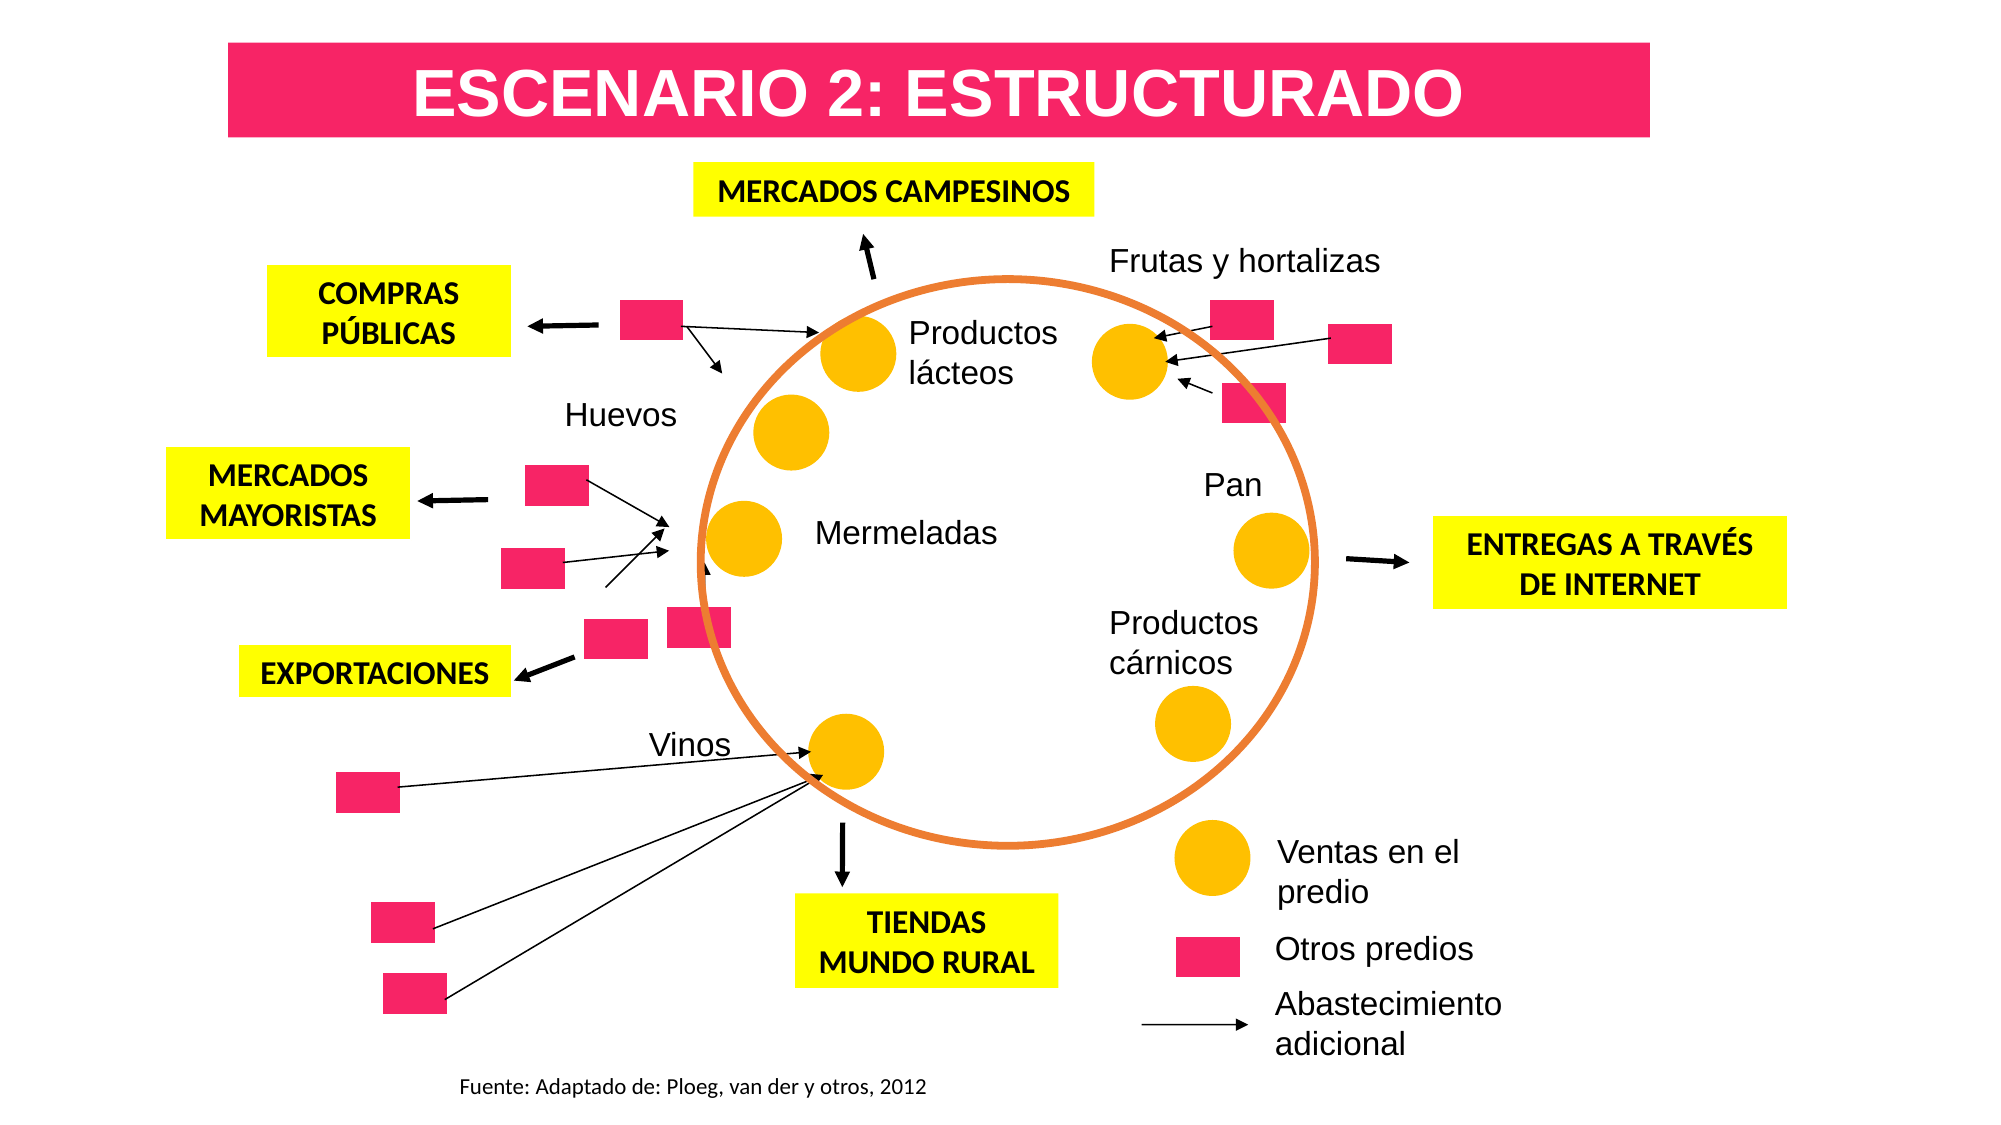

ESCENARIO 2: ESTRUCTURADO
MERCADOS CAMPESINOS
Frutas y hortalizas

COMPRAS PÚBLICAS

Productos lácteos

Huevos

MERCADOS MAYORISTAS
Pan

Mermeladas

ENTREGAS A TRAVÉS DE INTERNET

Productos cárnicos

EXPORTACIONES

Vinos

Ventas en el predio
TIENDAS MUNDO RURAL

Otros predios

Abastecimiento adicional

Fuente: Adaptado de: Ploeg, van der y otros, 2012